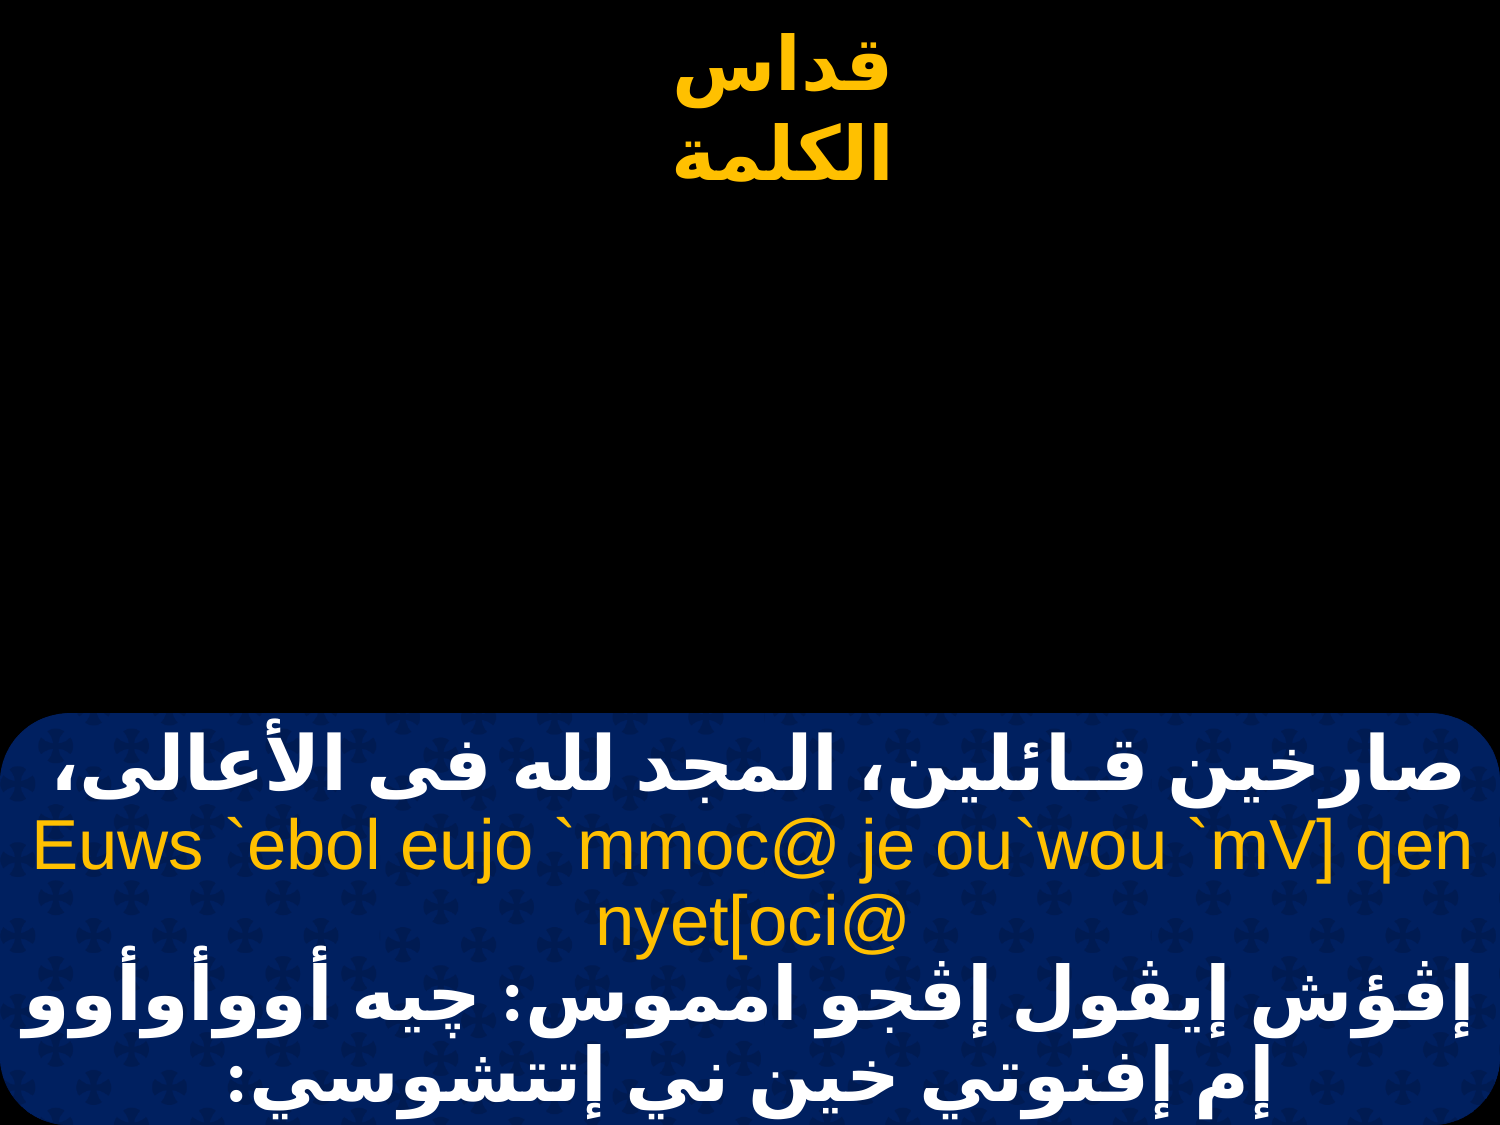

# صارخين قـائلين، المجد لله فى الأعالى،
Euws `ebol eujo `mmoc@ je ou`wou `mV] qen nyet[oci@
إڤؤش إيڤول إڤجو امموس: چيه أووأوأوو إم إفنوتي خين ني إتتشوسي: